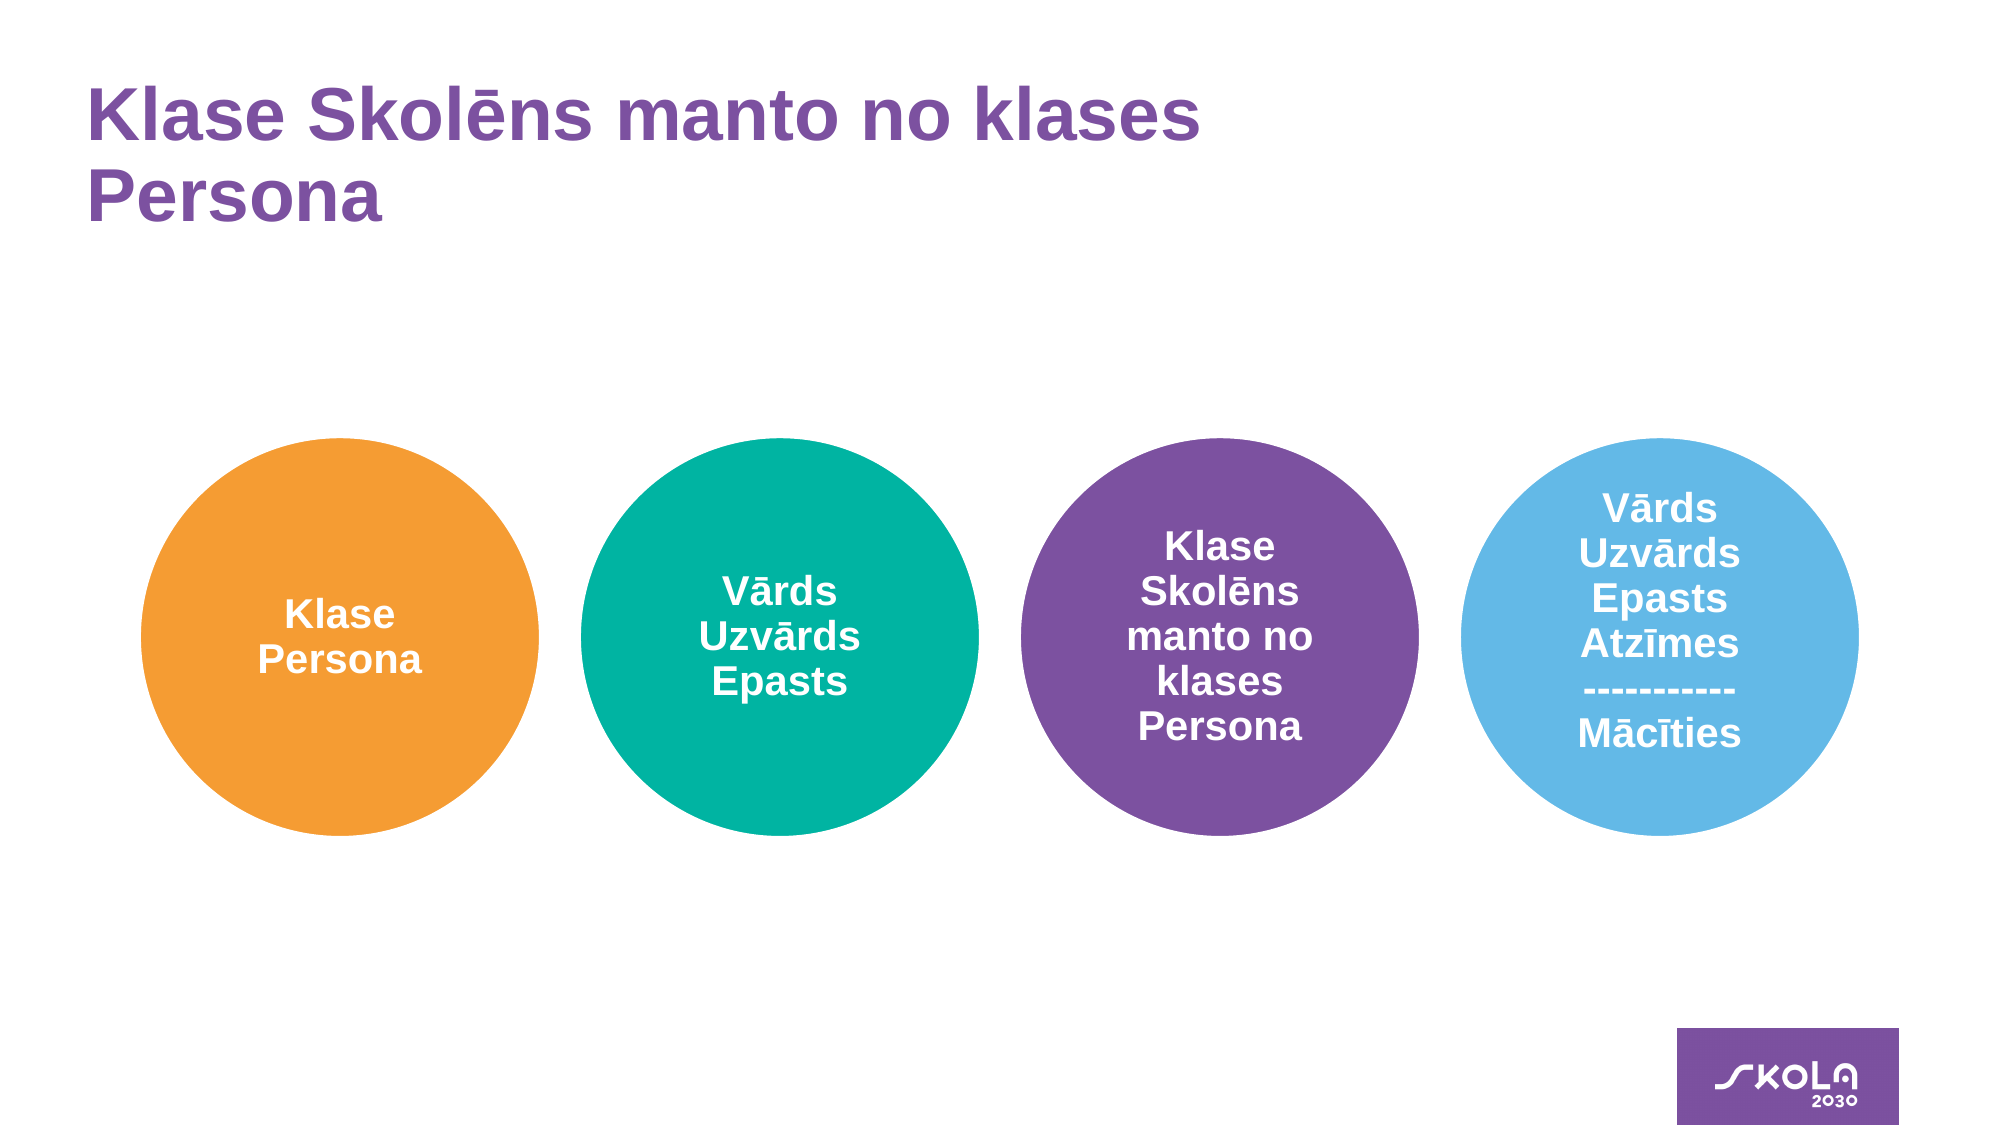

# Klase Skolēns manto no klases Persona

Klase Persona
Vārds
Uzvārds
Epasts
Klase Skolēns manto no klases Persona
Vārds
Uzvārds
Epasts
Atzīmes
-----------
Mācīties